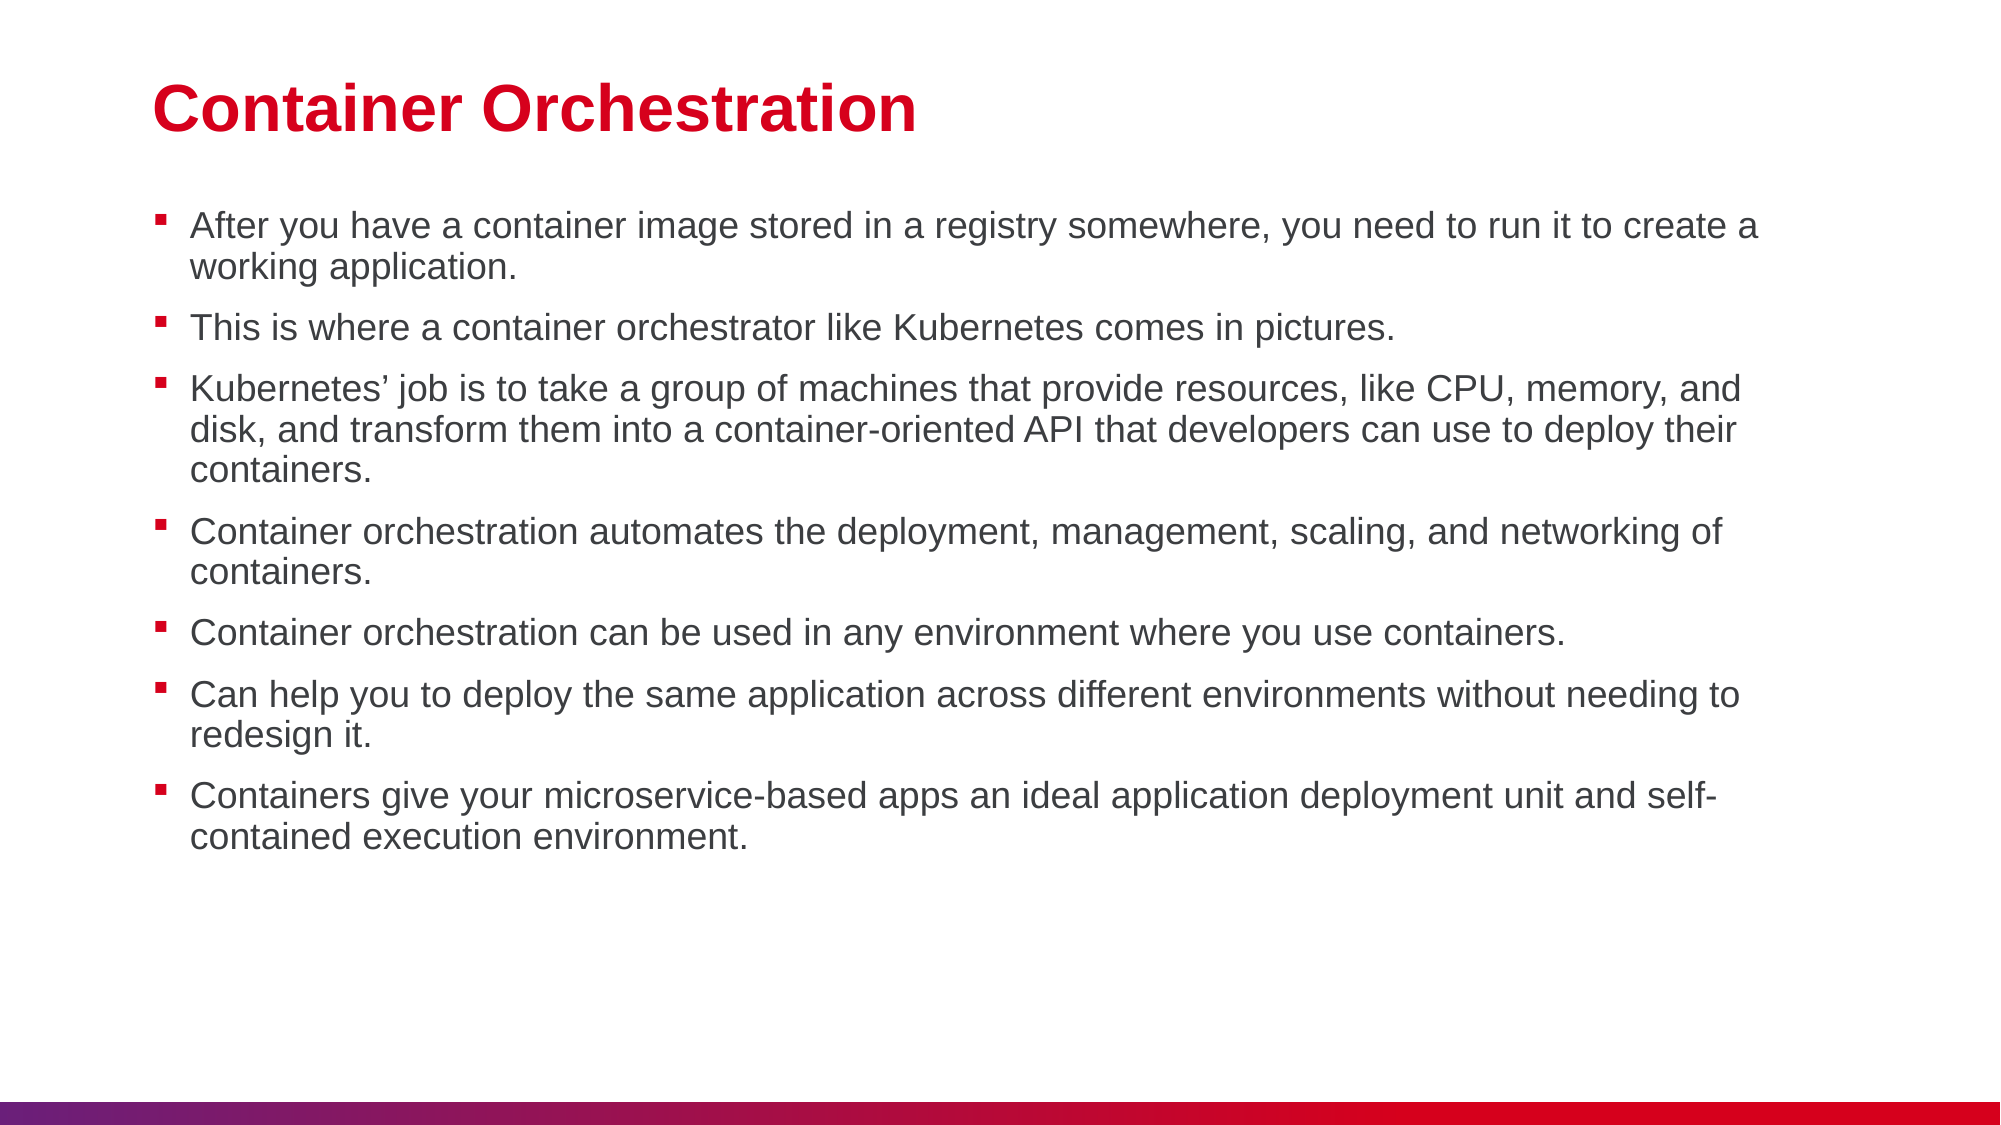

# Container Orchestration
After you have a container image stored in a registry somewhere, you need to run it to create a working application.
This is where a container orchestrator like Kubernetes comes in pictures.
Kubernetes’ job is to take a group of machines that provide resources, like CPU, memory, and disk, and transform them into a container-oriented API that developers can use to deploy their containers.
Container orchestration automates the deployment, management, scaling, and networking of containers.
Container orchestration can be used in any environment where you use containers.
Can help you to deploy the same application across different environments without needing to redesign it.
Containers give your microservice-based apps an ideal application deployment unit and self-contained execution environment.